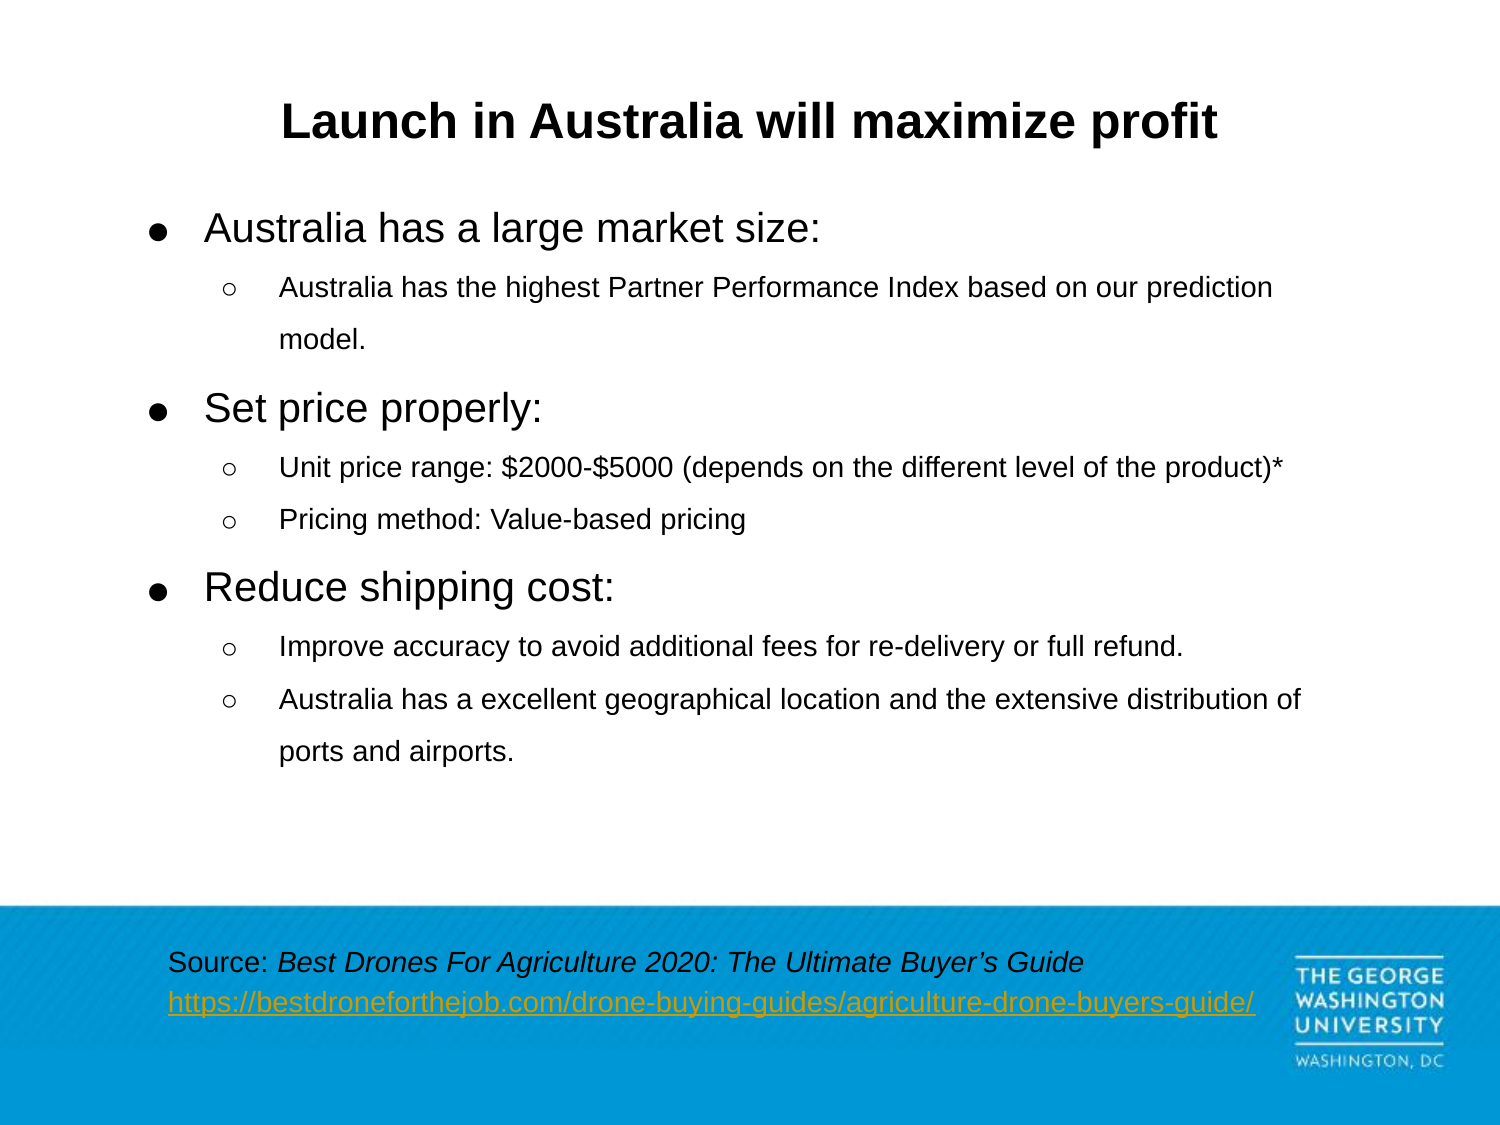

# Launch in Australia will maximize profit

Australia has a large market size:
Australia has the highest Partner Performance Index based on our prediction model.
Set price properly:
Unit price range: $2000-$5000 (depends on the different level of the product)*
Pricing method: Value-based pricing
Reduce shipping cost:
Improve accuracy to avoid additional fees for re-delivery or full refund.
Australia has a excellent geographical location and the extensive distribution of ports and airports.

Source: Best Drones For Agriculture 2020: The Ultimate Buyer’s Guide https://bestdroneforthejob.com/drone-buying-guides/agriculture-drone-buyers-guide/